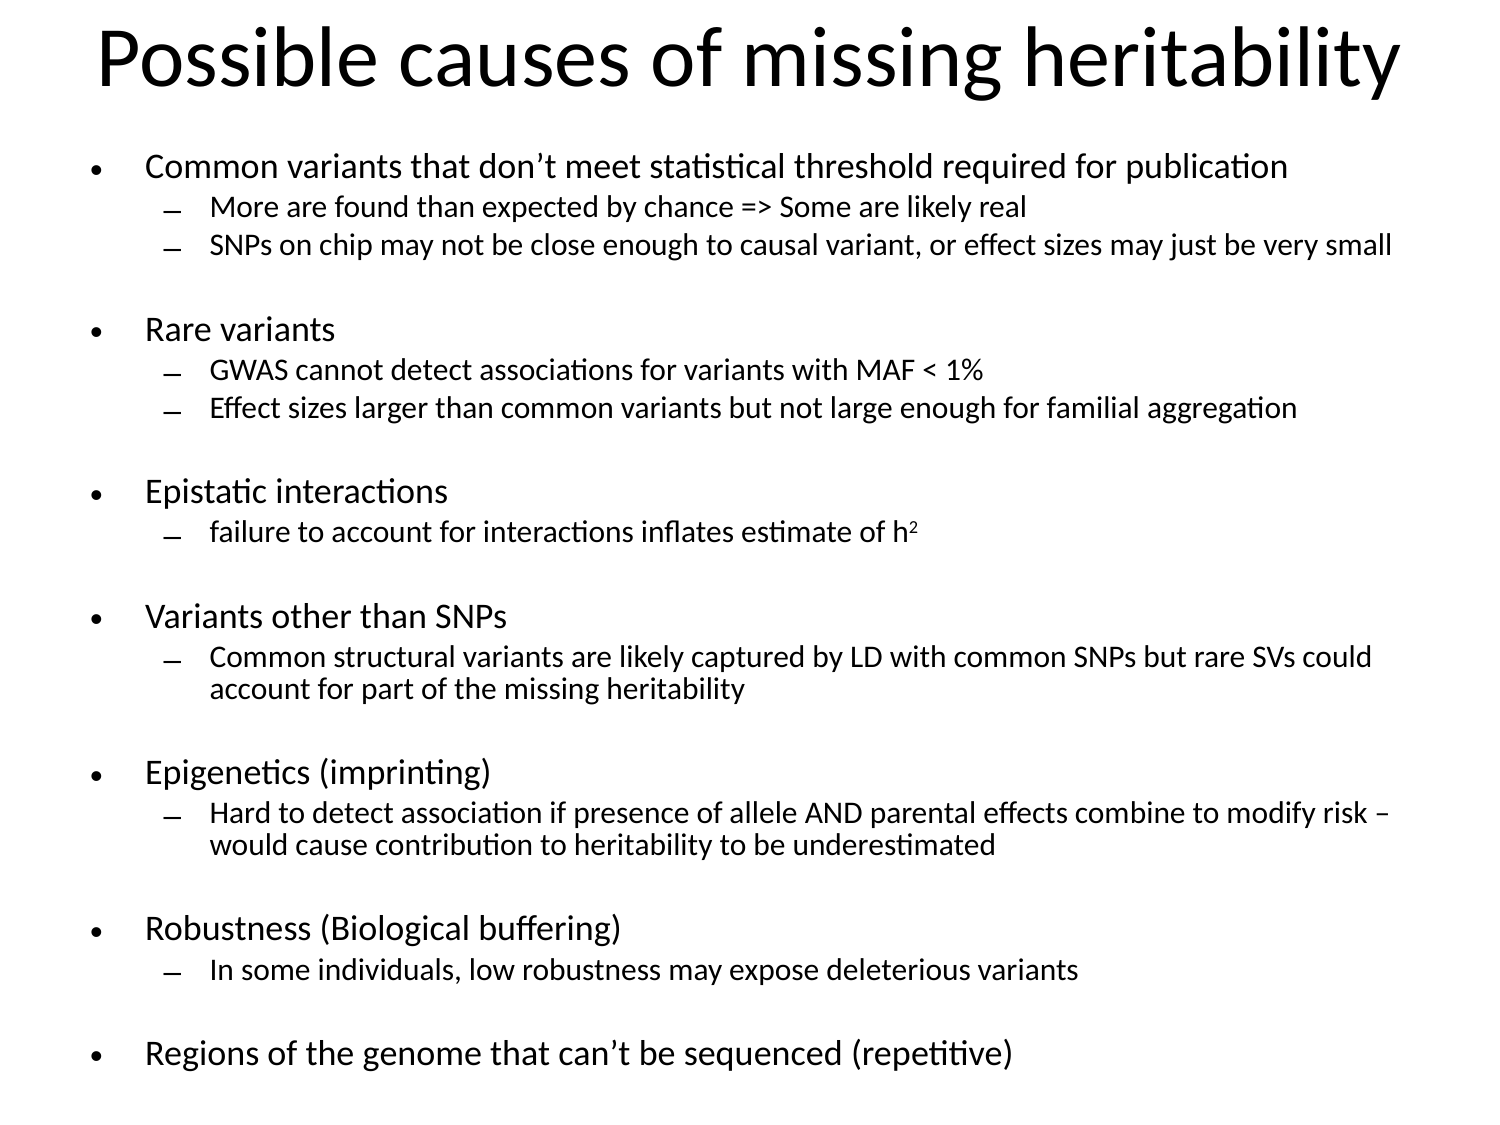

# Possible causes of missing heritability
Common variants that don’t meet statistical threshold required for publication
More are found than expected by chance => Some are likely real
SNPs on chip may not be close enough to causal variant, or effect sizes may just be very small

Rare variants
GWAS cannot detect associations for variants with MAF < 1%
Effect sizes larger than common variants but not large enough for familial aggregation

Epistatic interactions
failure to account for interactions inflates estimate of h2

Variants other than SNPs
Common structural variants are likely captured by LD with common SNPs but rare SVs could account for part of the missing heritability

Epigenetics (imprinting)
Hard to detect association if presence of allele AND parental effects combine to modify risk – would cause contribution to heritability to be underestimated

Robustness (Biological buffering)
In some individuals, low robustness may expose deleterious variants

Regions of the genome that can’t be sequenced (repetitive)